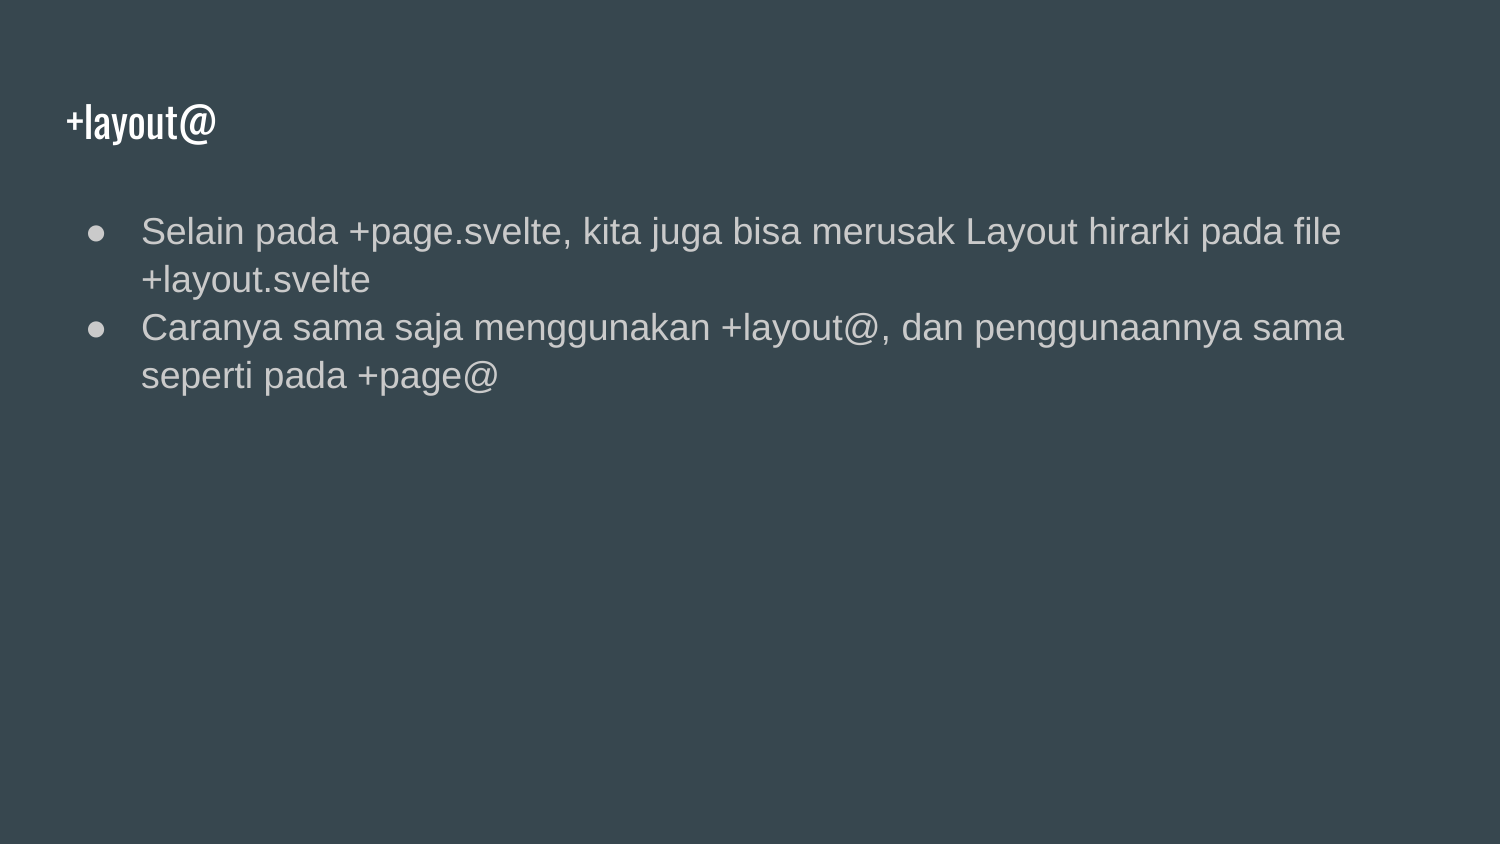

# +layout@
Selain pada +page.svelte, kita juga bisa merusak Layout hirarki pada file +layout.svelte
Caranya sama saja menggunakan +layout@, dan penggunaannya sama seperti pada +page@